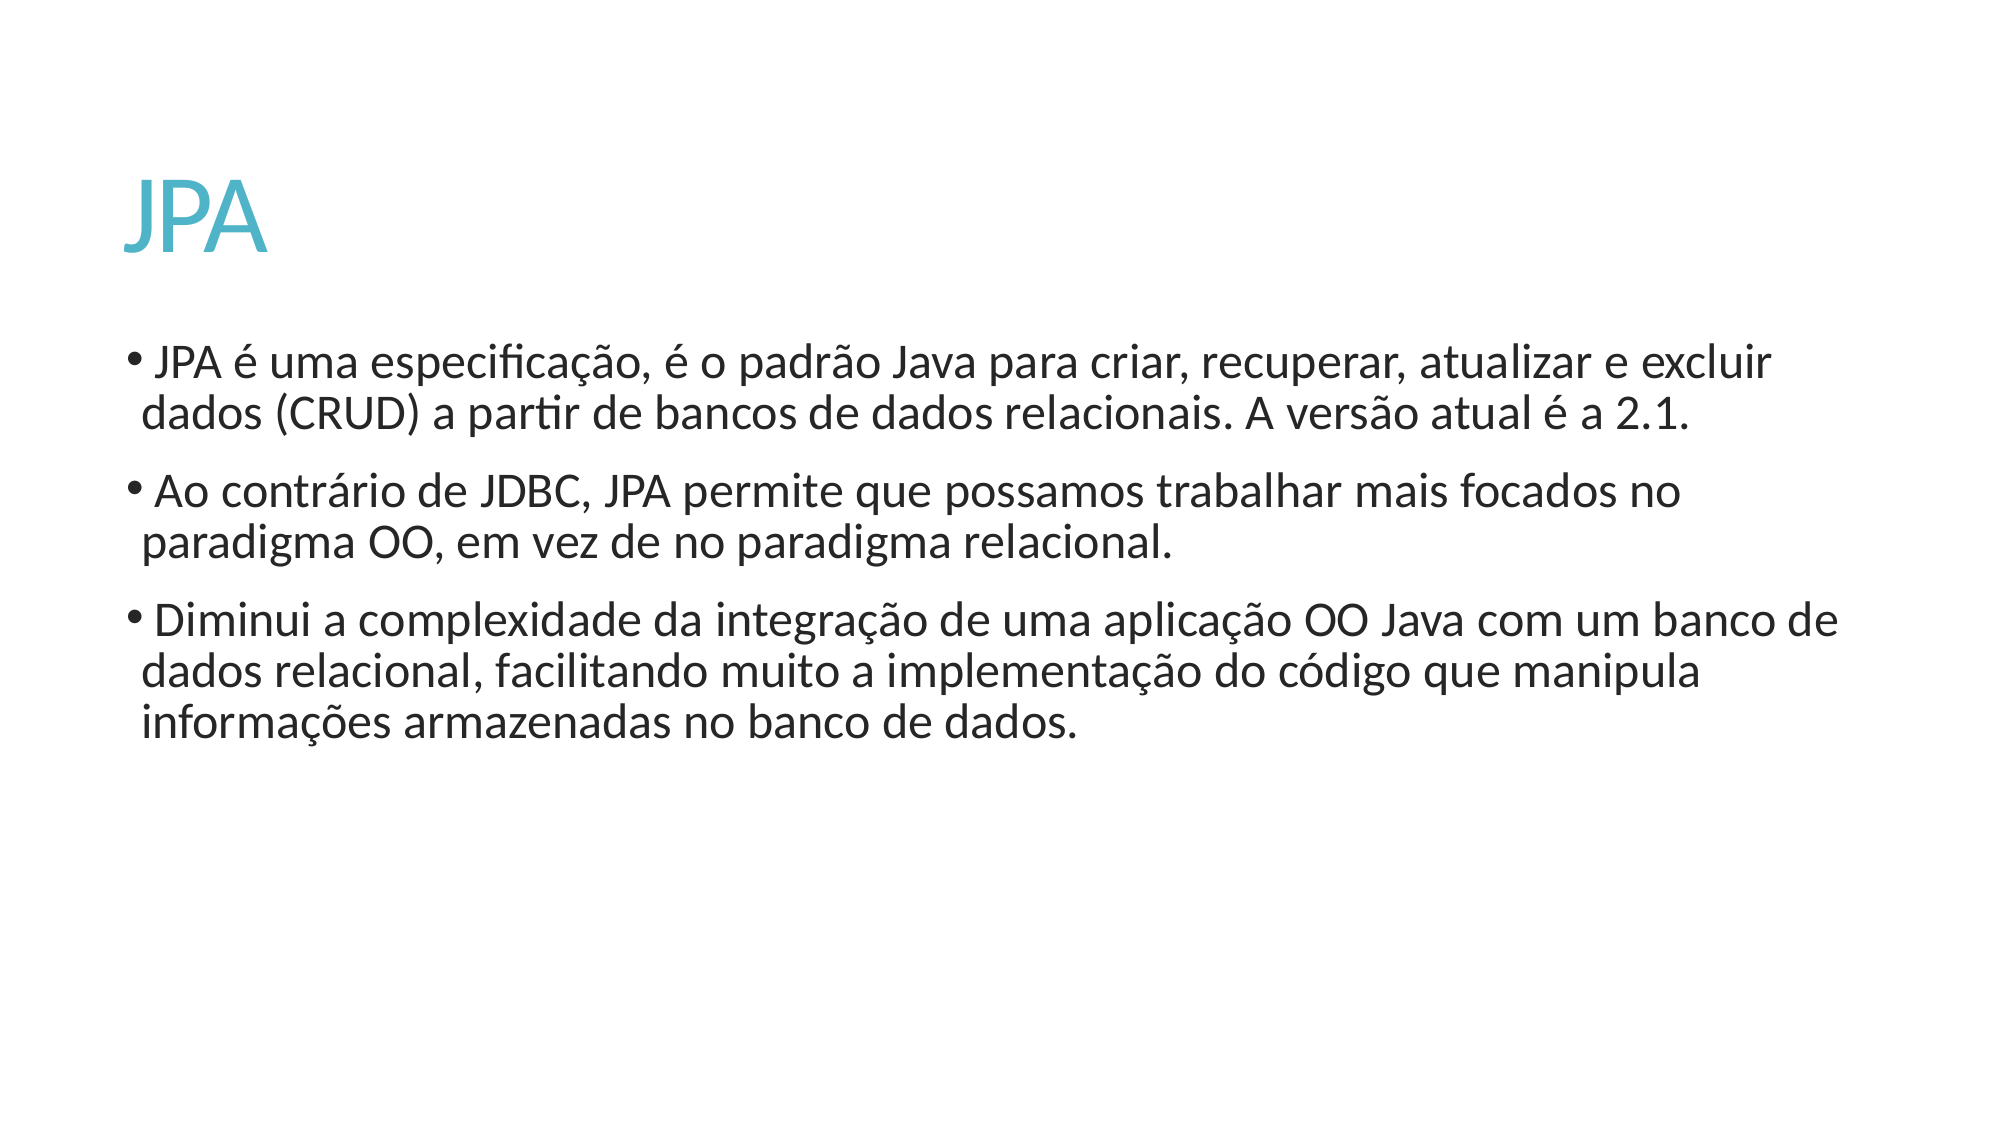

# JPA
 JPA é uma especificação, é o padrão Java para criar, recuperar, atualizar e excluir dados (CRUD) a partir de bancos de dados relacionais. A versão atual é a 2.1.
 Ao contrário de JDBC, JPA permite que possamos trabalhar mais focados no paradigma OO, em vez de no paradigma relacional.
 Diminui a complexidade da integração de uma aplicação OO Java com um banco de dados relacional, facilitando muito a implementação do código que manipula informações armazenadas no banco de dados.